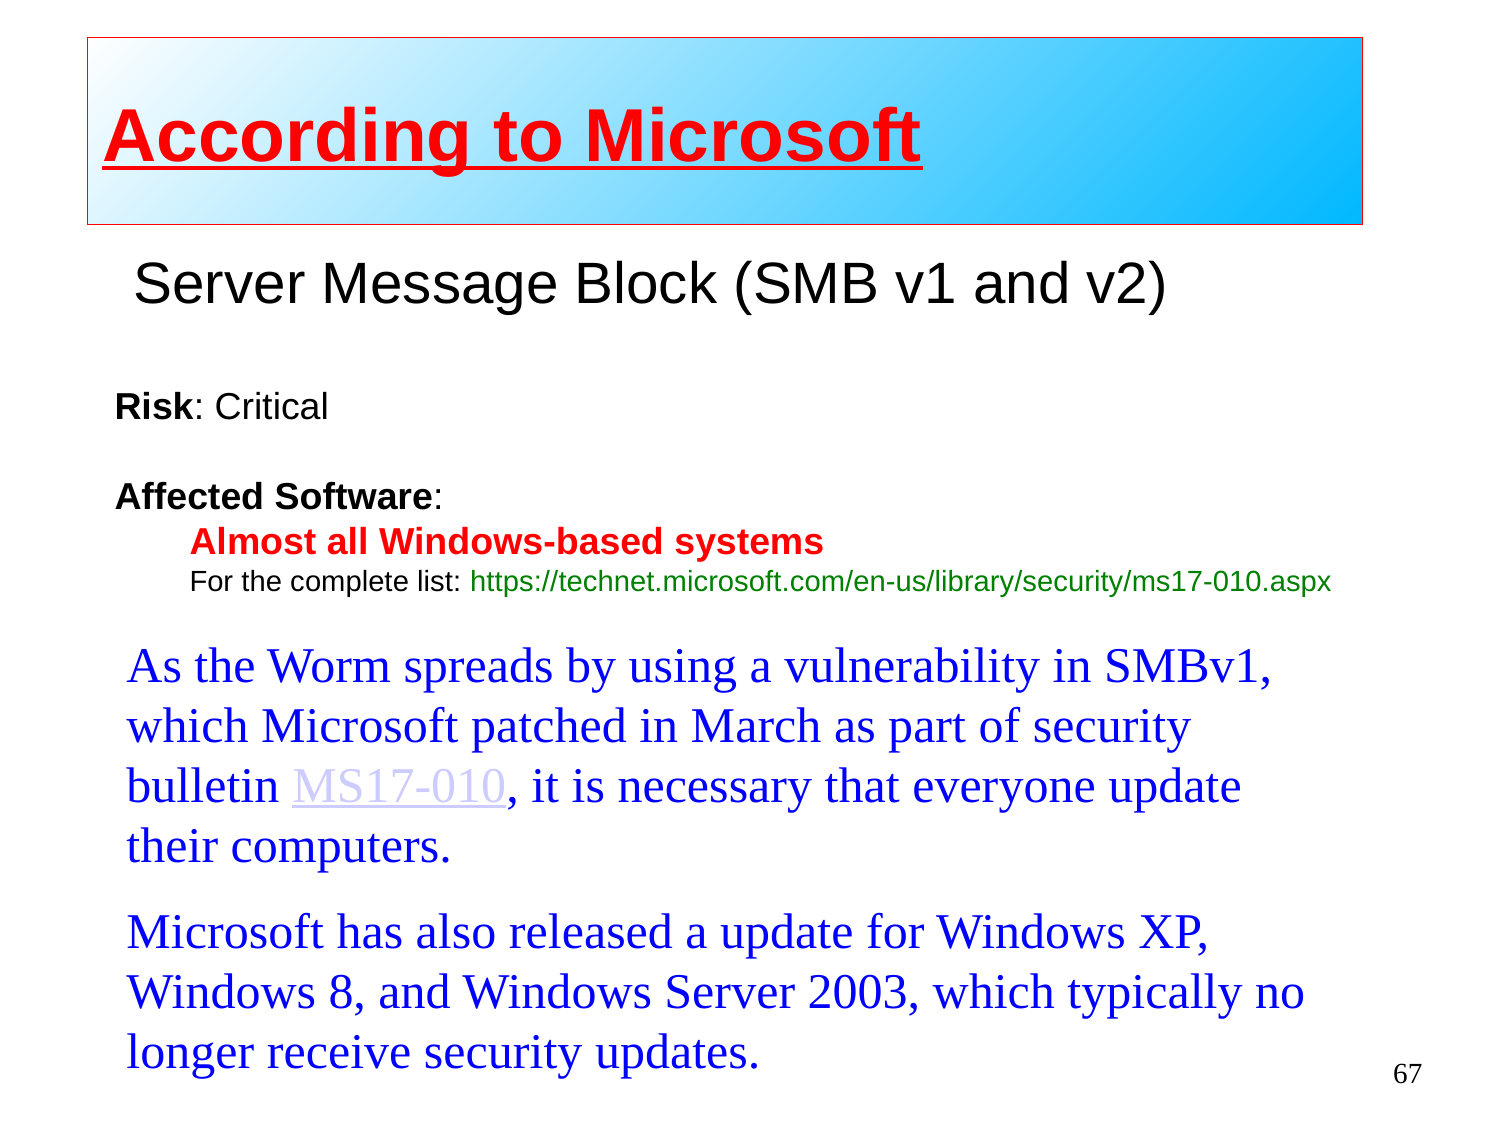

# According to Microsoft
Server Message Block (SMB v1 and v2)
Risk: Critical

Affected Software:
Almost all Windows-based systems
For the complete list: https://technet.microsoft.com/en-us/library/security/ms17-010.aspx
As the Worm spreads by using a vulnerability in SMBv1, which Microsoft patched in March as part of security bulletin MS17-010, it is necessary that everyone update their computers.

Microsoft has also released a update for Windows XP, Windows 8, and Windows Server 2003, which typically no longer receive security updates.